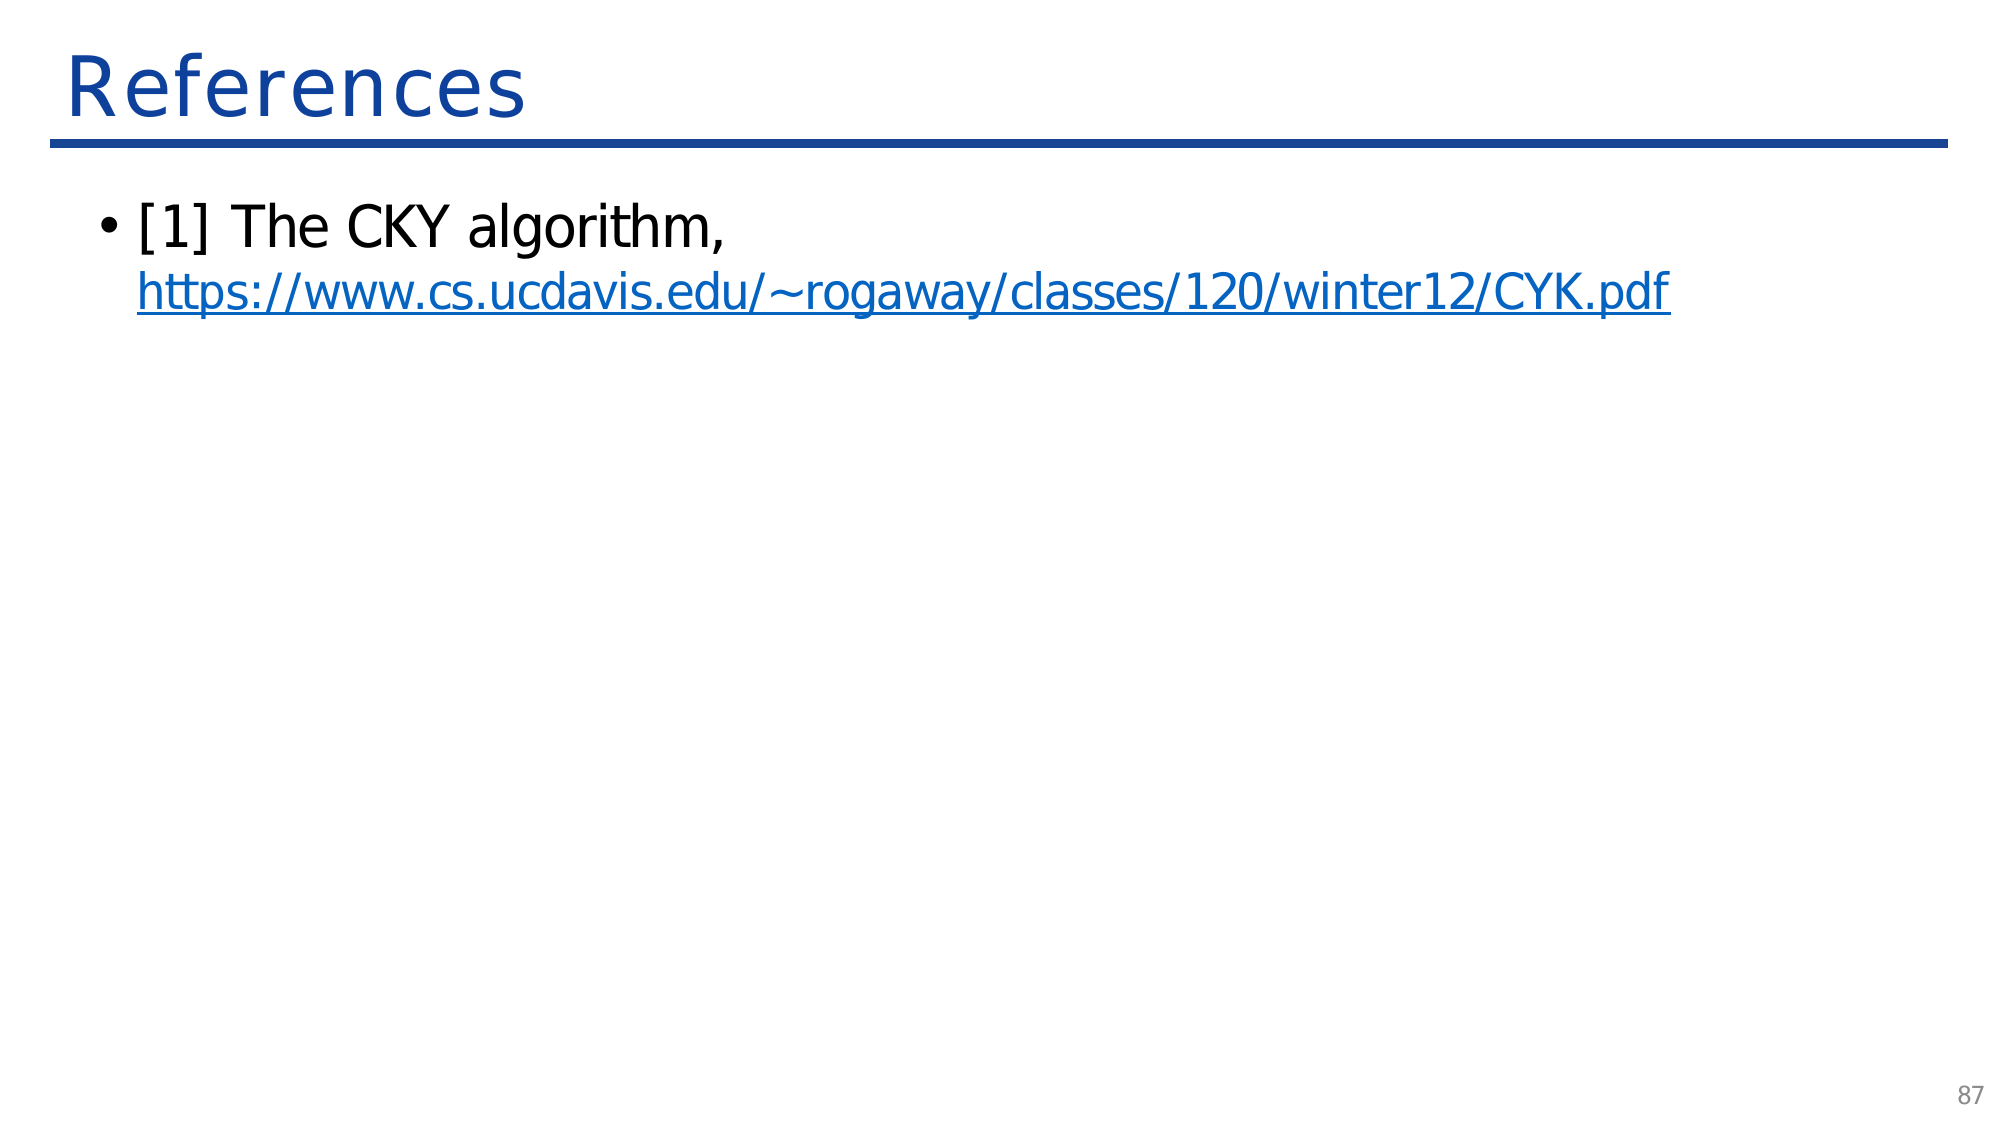

# References
[1] The CKY algorithm, https://www.cs.ucdavis.edu/~rogaway/classes/120/winter12/CYK.pdf

87